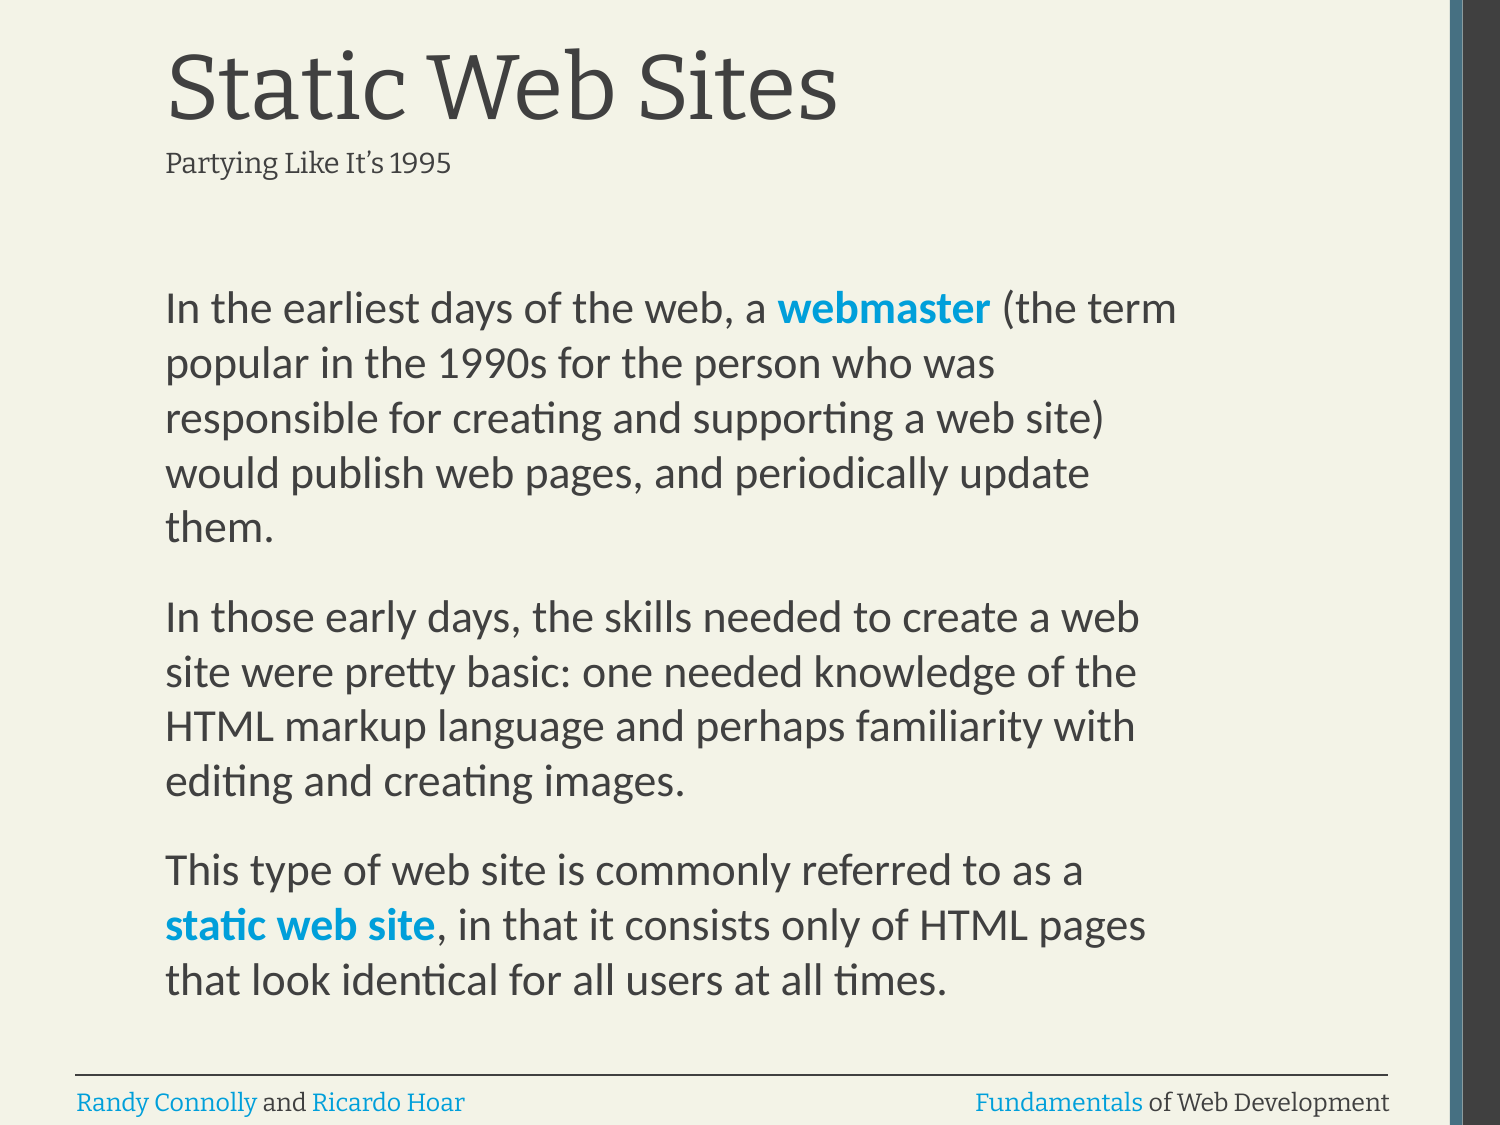

# Static Web Sites
Partying Like It’s 1995
In the earliest days of the web, a webmaster (the term popular in the 1990s for the person who was responsible for creating and supporting a web site) would publish web pages, and periodically update them.
In those early days, the skills needed to create a web site were pretty basic: one needed knowledge of the HTML markup language and perhaps familiarity with editing and creating images.
This type of web site is commonly referred to as a static web site, in that it consists only of HTML pages that look identical for all users at all times.